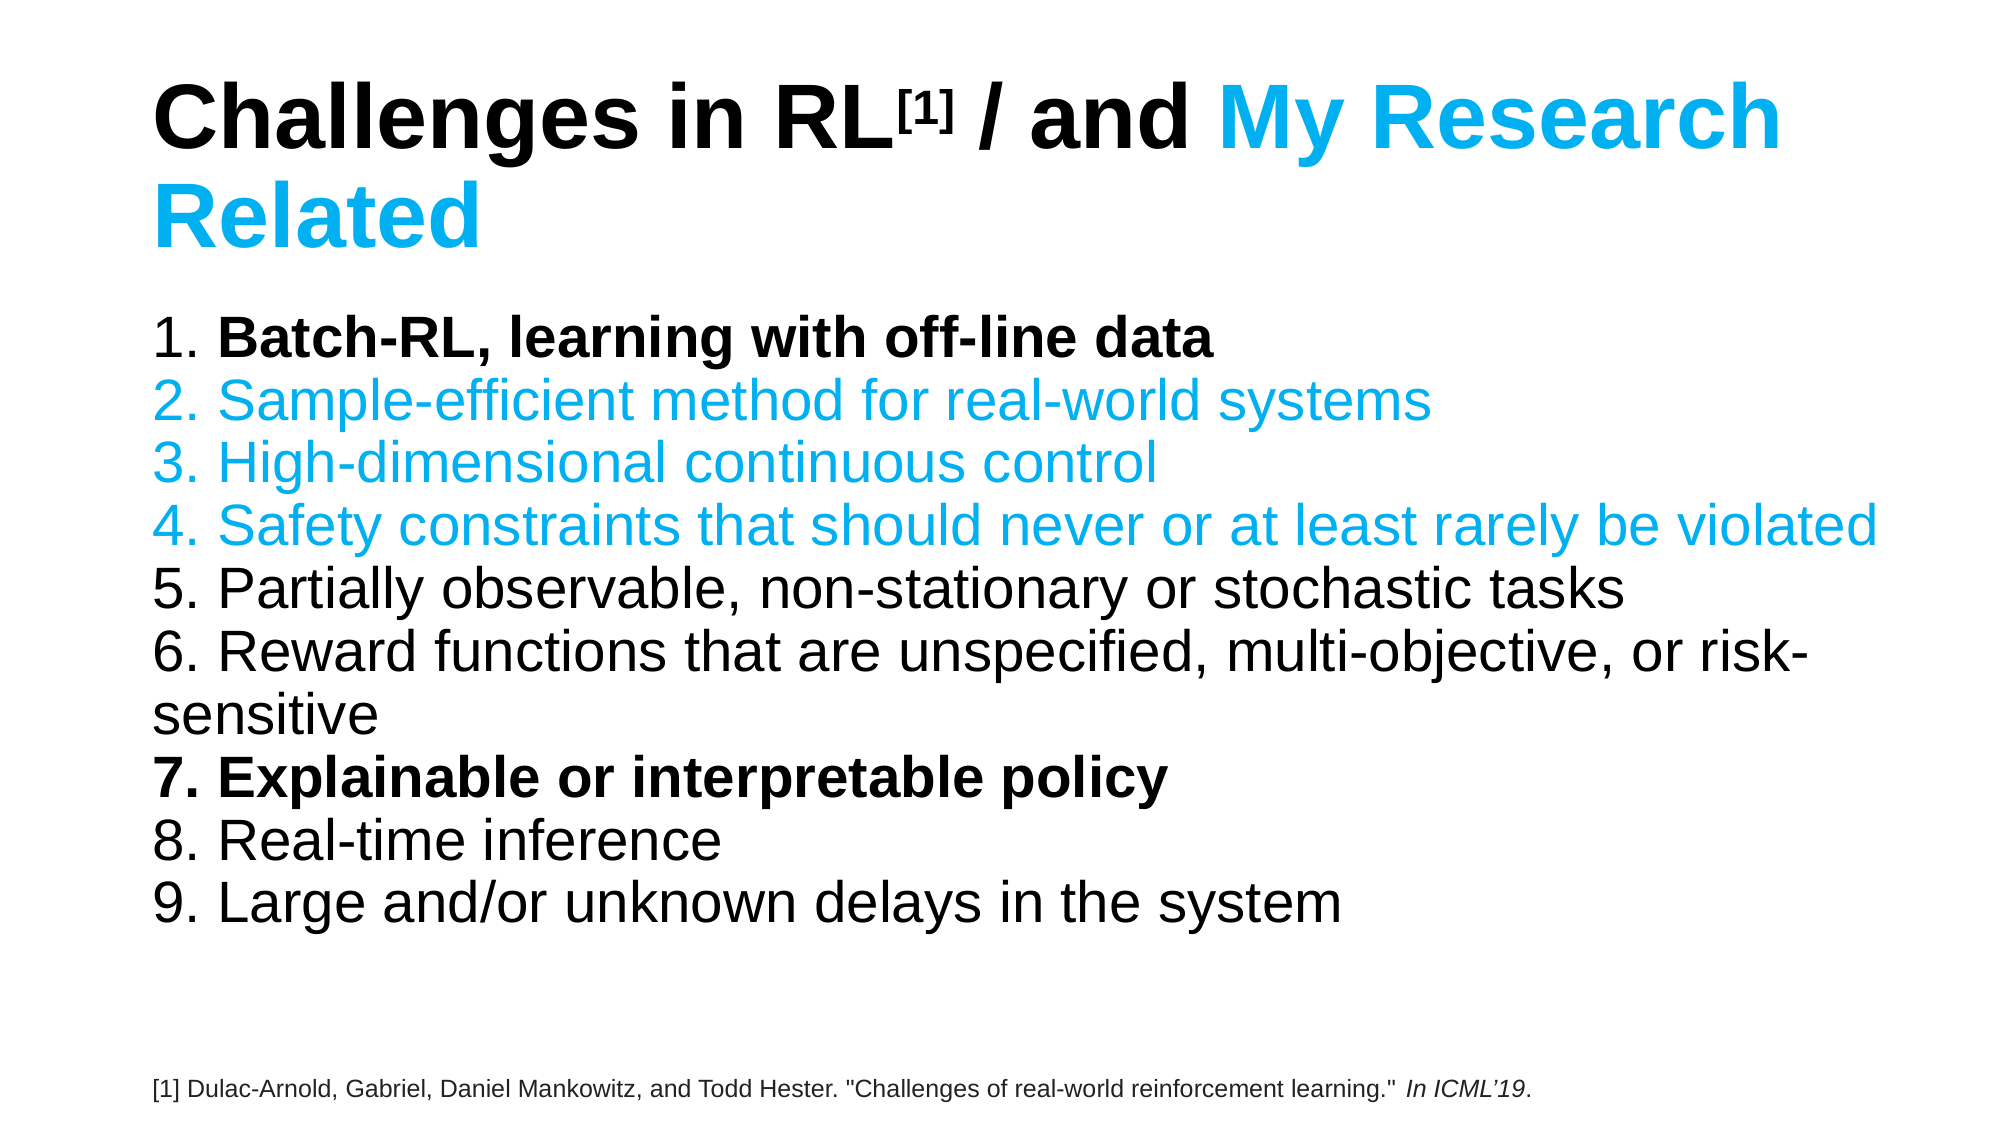

# Challenges in RL[1] / and My Research Related
1. Batch-RL, learning with off-line data
2. Sample-efficient method for real-world systems
3. High-dimensional continuous control
4. Safety constraints that should never or at least rarely be violated
5. Partially observable, non-stationary or stochastic tasks
6. Reward functions that are unspecified, multi-objective, or risk-sensitive
7. Explainable or interpretable policy
8. Real-time inference
9. Large and/or unknown delays in the system
[1] Dulac-Arnold, Gabriel, Daniel Mankowitz, and Todd Hester. "Challenges of real-world reinforcement learning." In ICML’19.